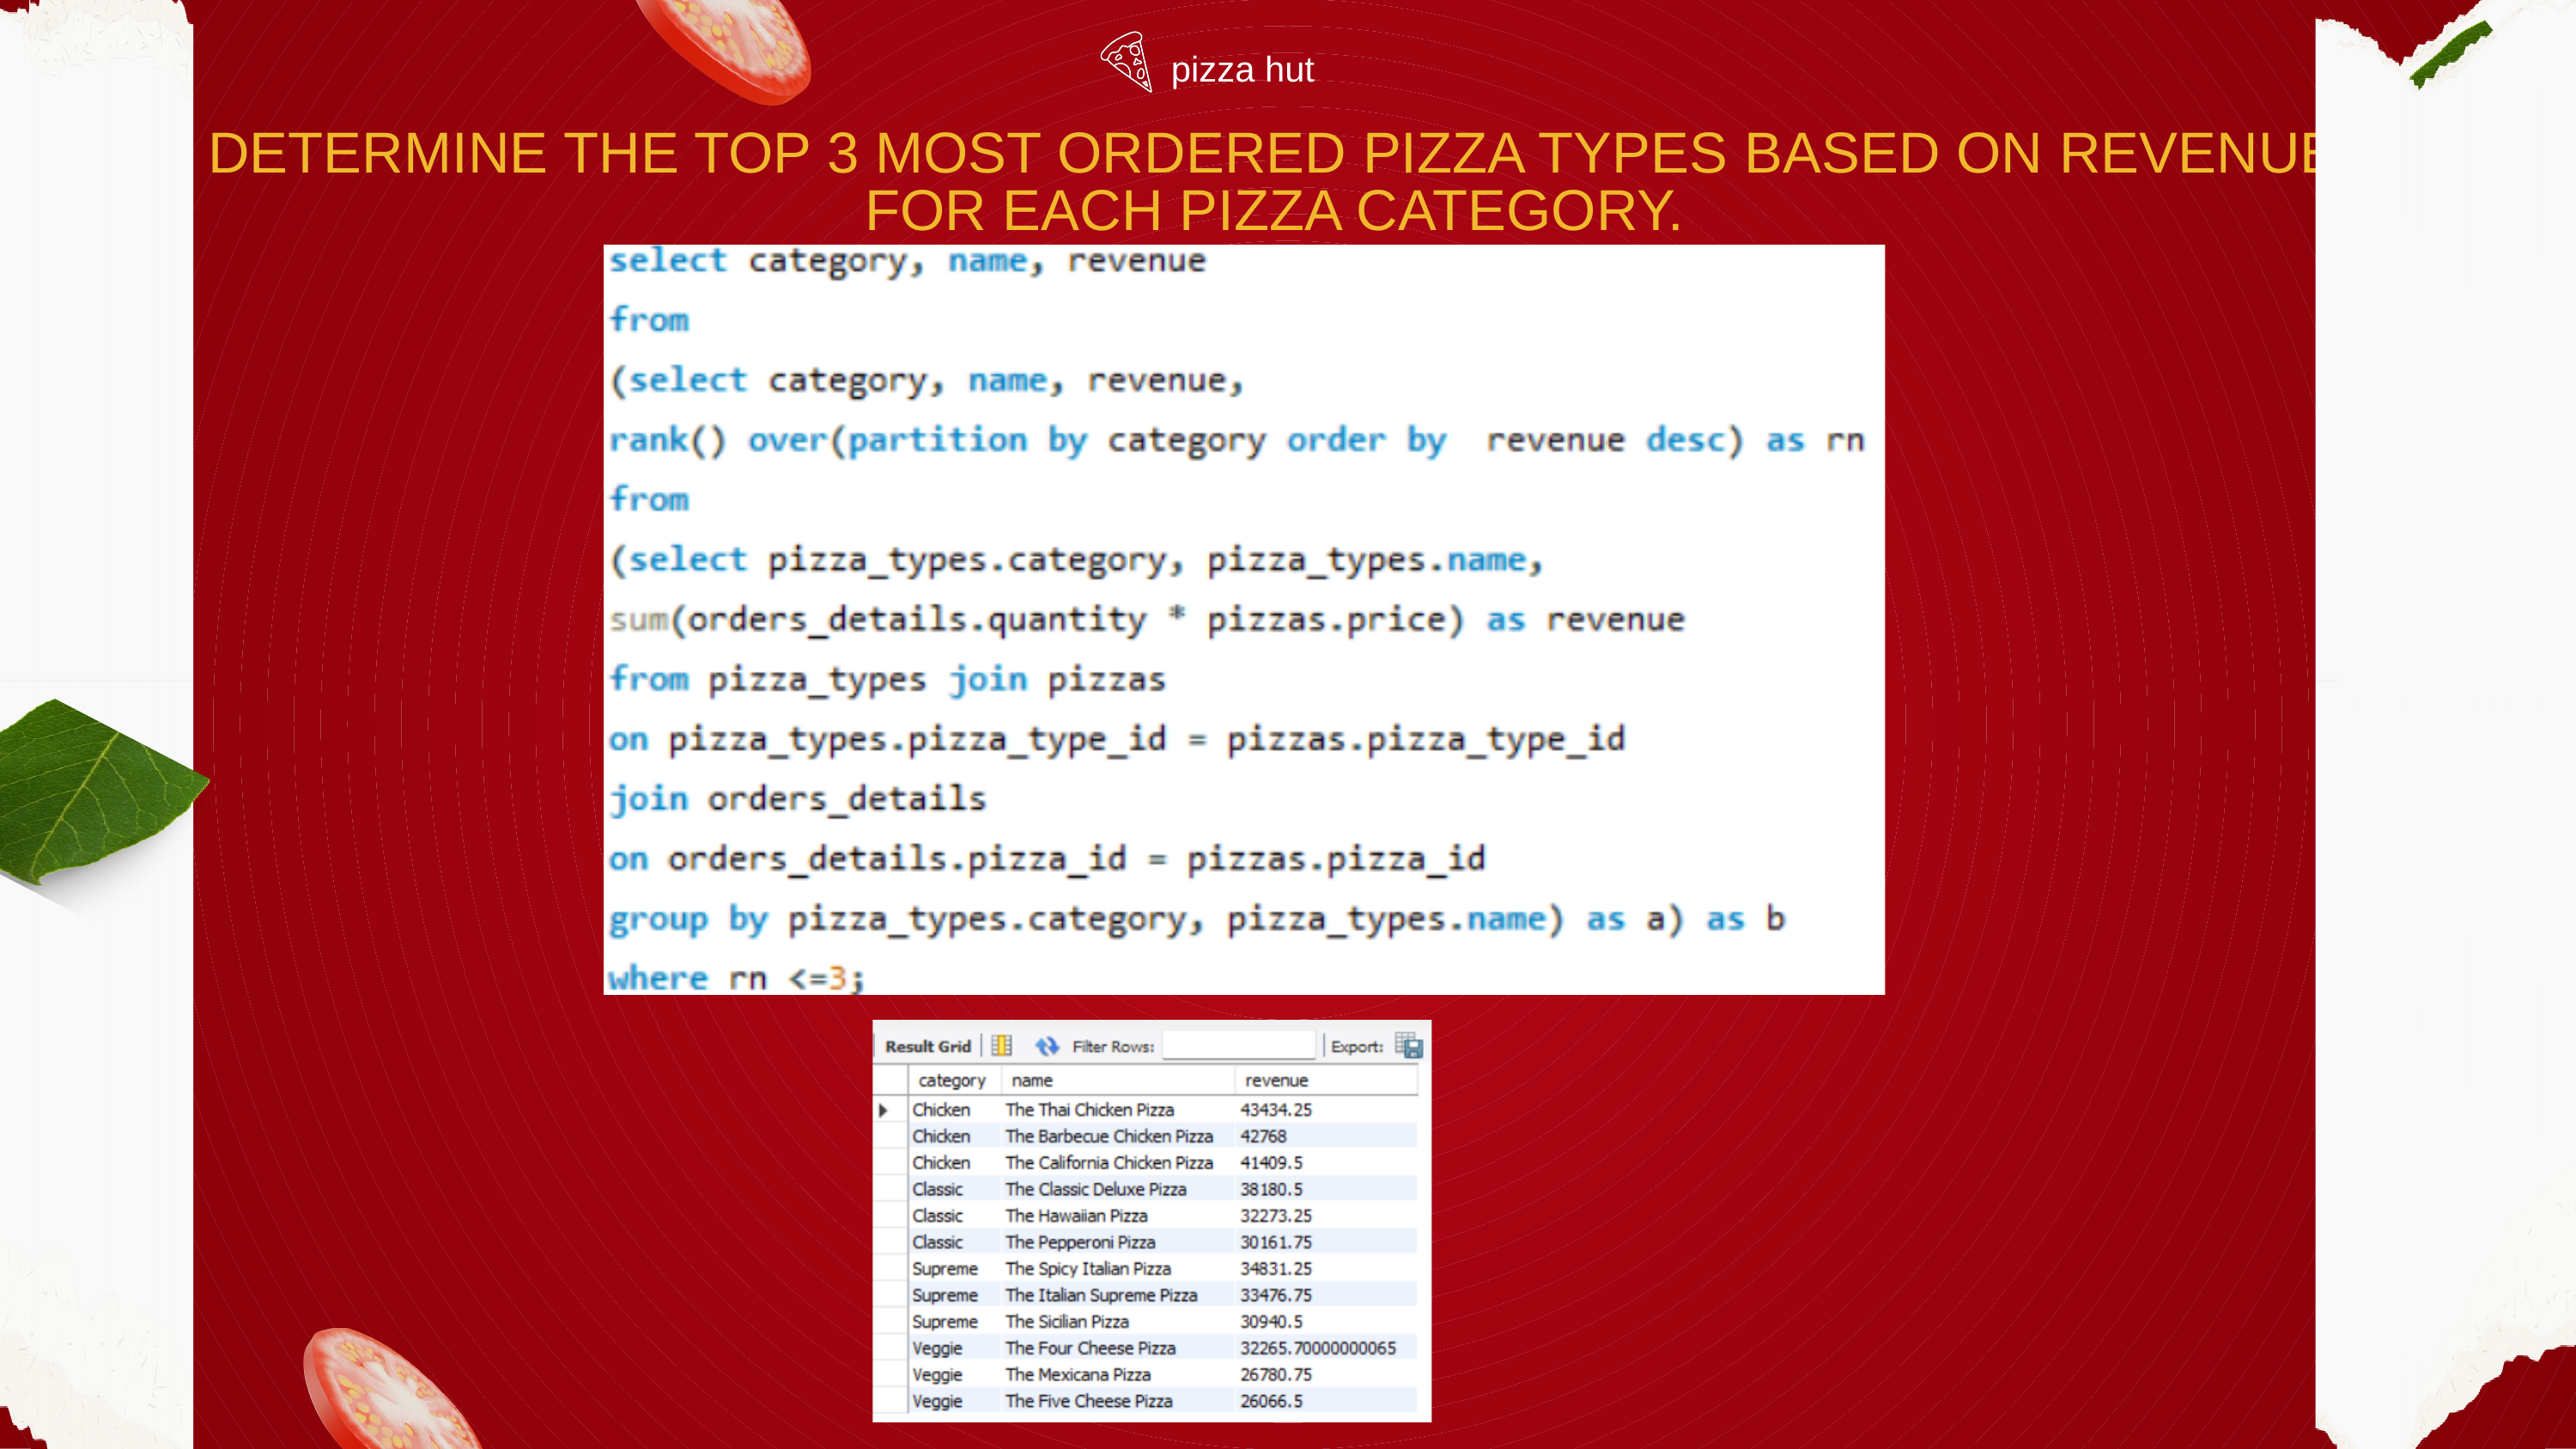

pizza hut
DETERMINE THE TOP 3 MOST ORDERED PIZZA TYPES BASED ON REVENUE FOR EACH PIZZA CATEGORY.